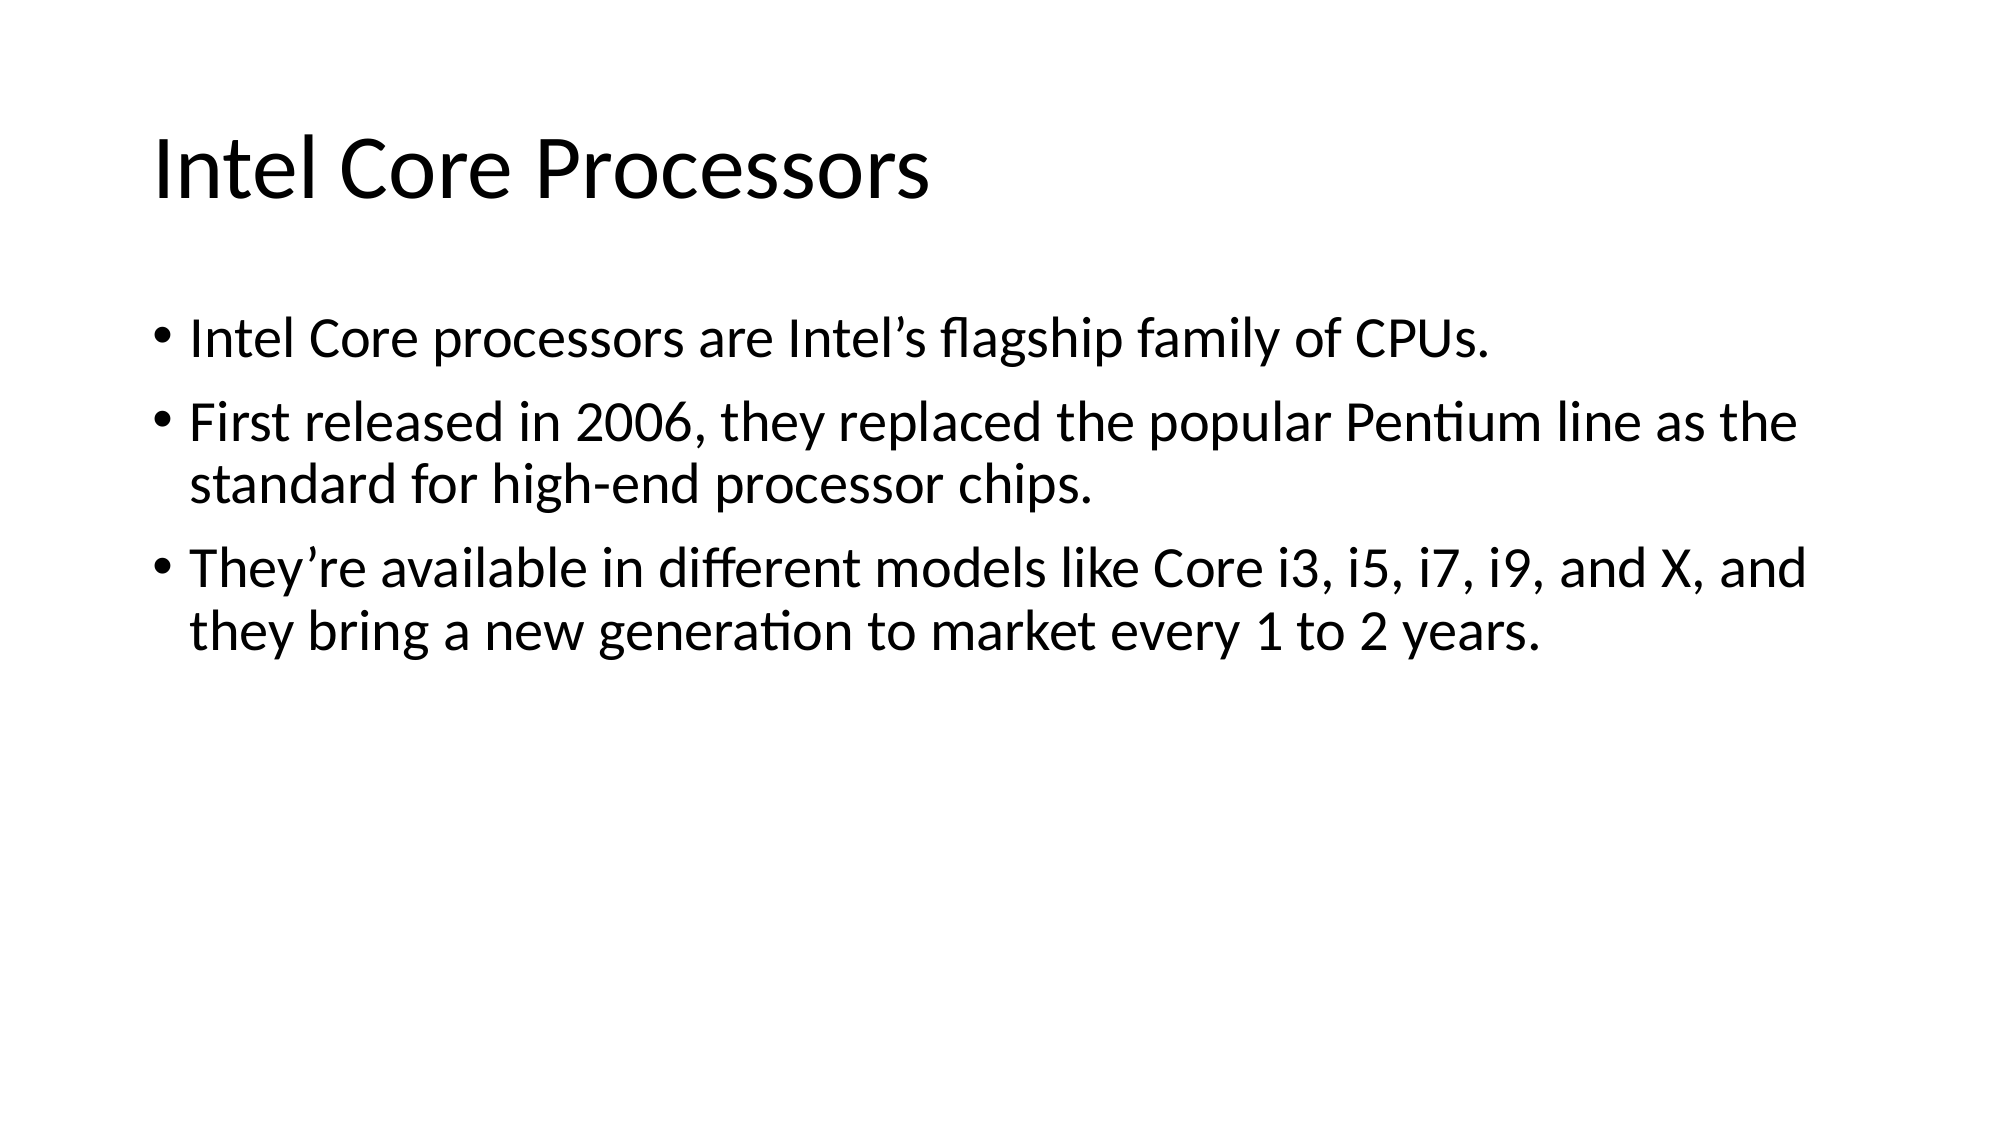

# Intel Core Processors
Intel Core processors are Intel’s flagship family of CPUs.
First released in 2006, they replaced the popular Pentium line as the standard for high-end processor chips.
They’re available in different models like Core i3, i5, i7, i9, and X, and they bring a new generation to market every 1 to 2 years.